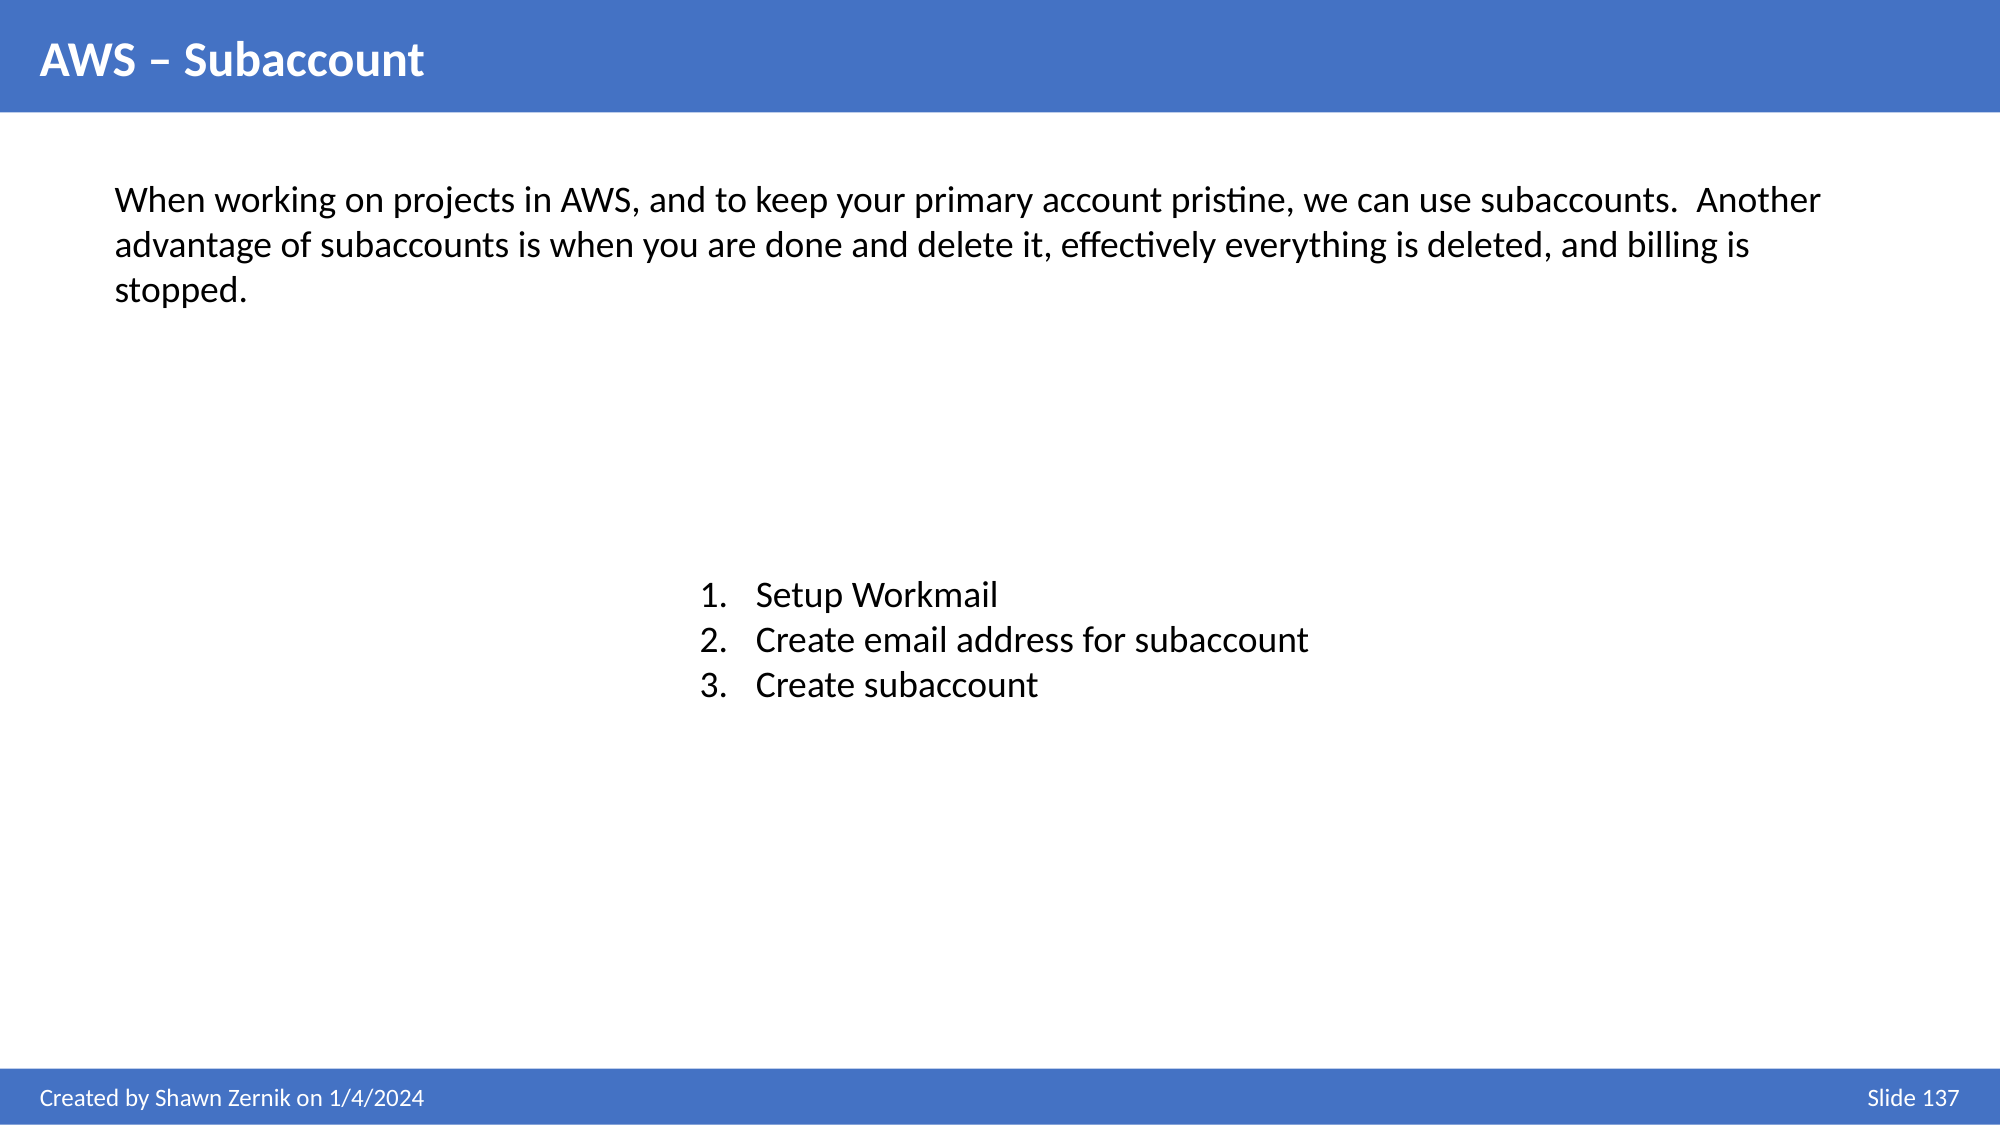

AWS – Subaccount
When working on projects in AWS, and to keep your primary account pristine, we can use subaccounts.  Another advantage of subaccounts is when you are done and delete it, effectively everything is deleted, and billing is stopped.
Setup Workmail
Create email address for subaccount
Create subaccount

Created by Shawn Zernik on 1/4/2024
Slide 137